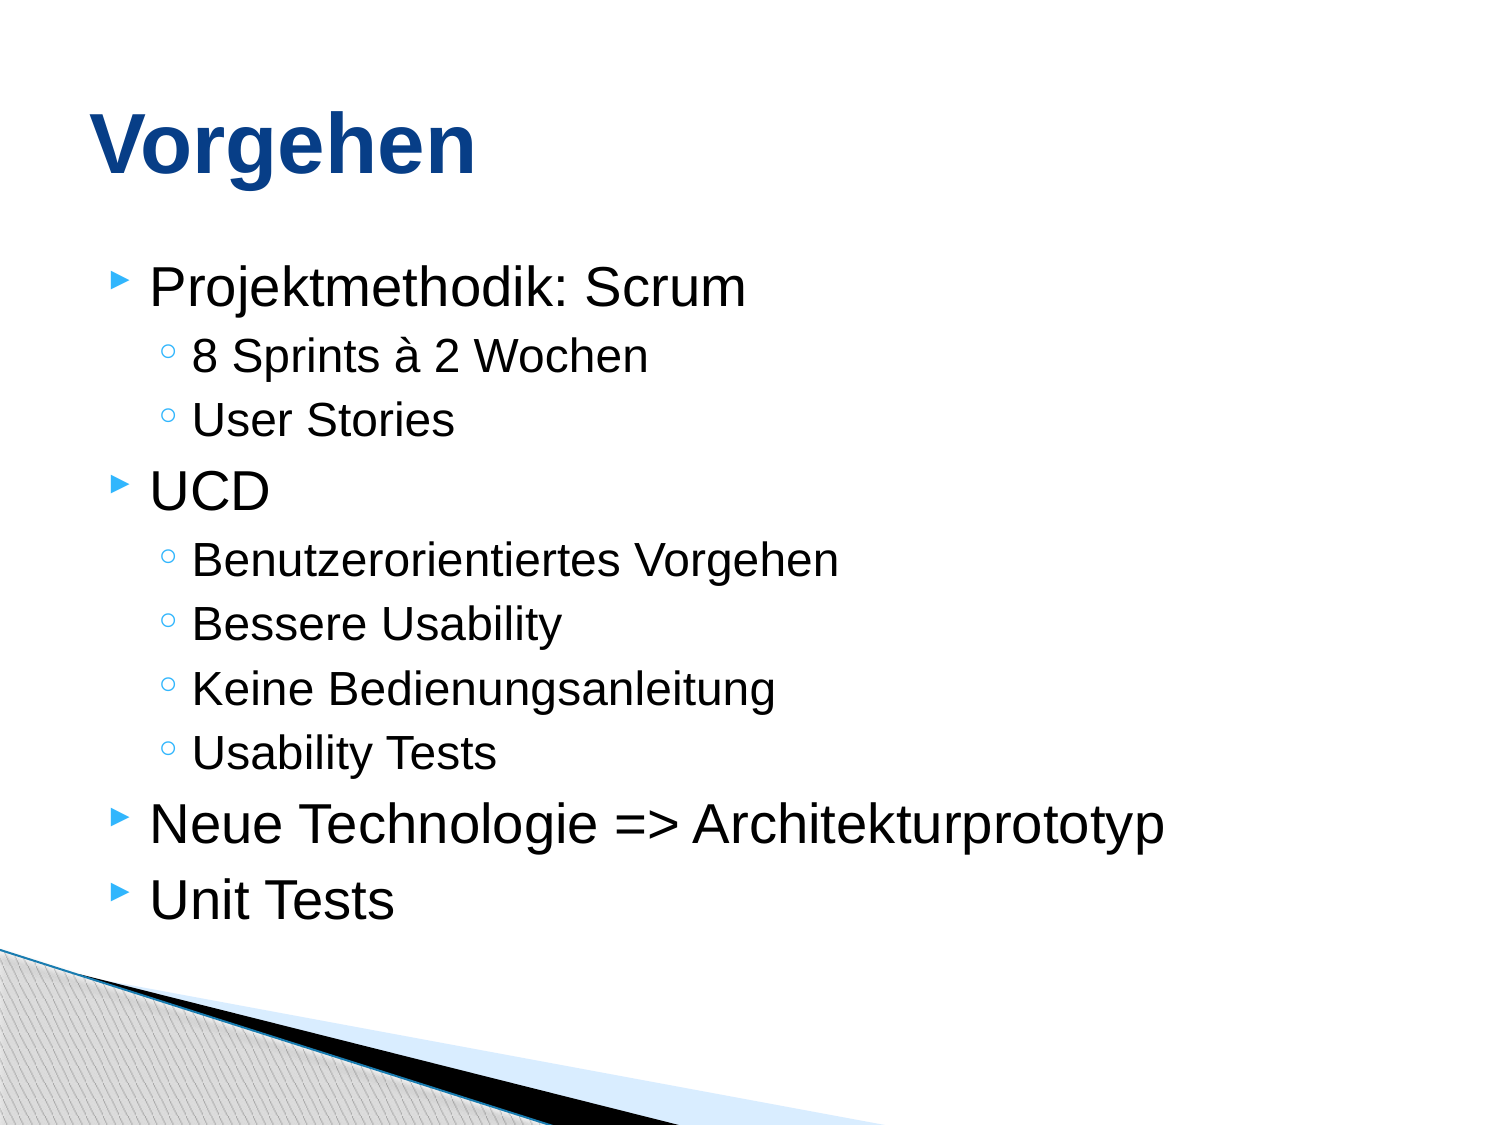

# Vorgehen
Projektmethodik: Scrum
8 Sprints à 2 Wochen
User Stories
UCD
Benutzerorientiertes Vorgehen
Bessere Usability
Keine Bedienungsanleitung
Usability Tests
Neue Technologie => Architekturprototyp
Unit Tests